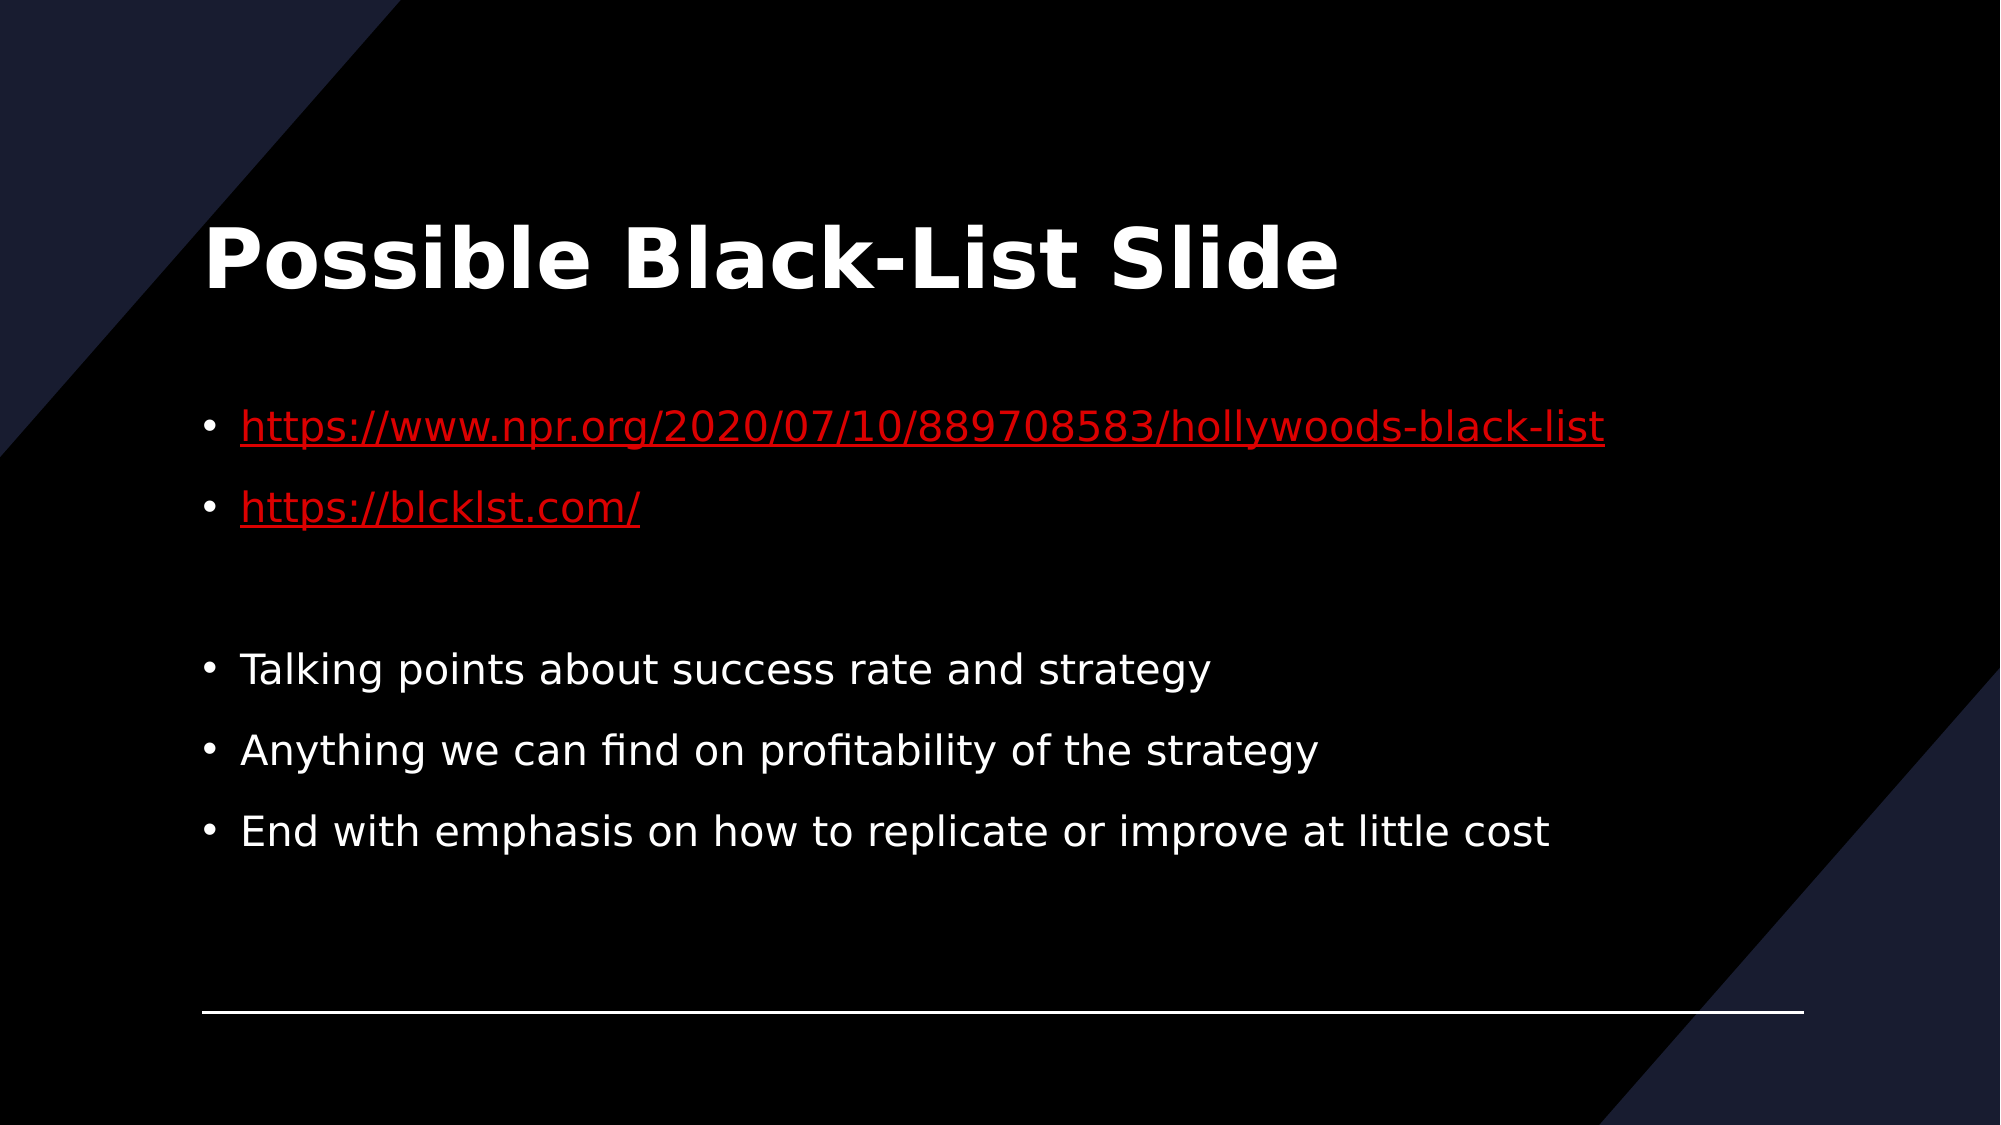

# Possible Black-List Slide
https://www.npr.org/2020/07/10/889708583/hollywoods-black-list
https://blcklst.com/

Talking points about success rate and strategy
Anything we can find on profitability of the strategy
End with emphasis on how to replicate or improve at little cost